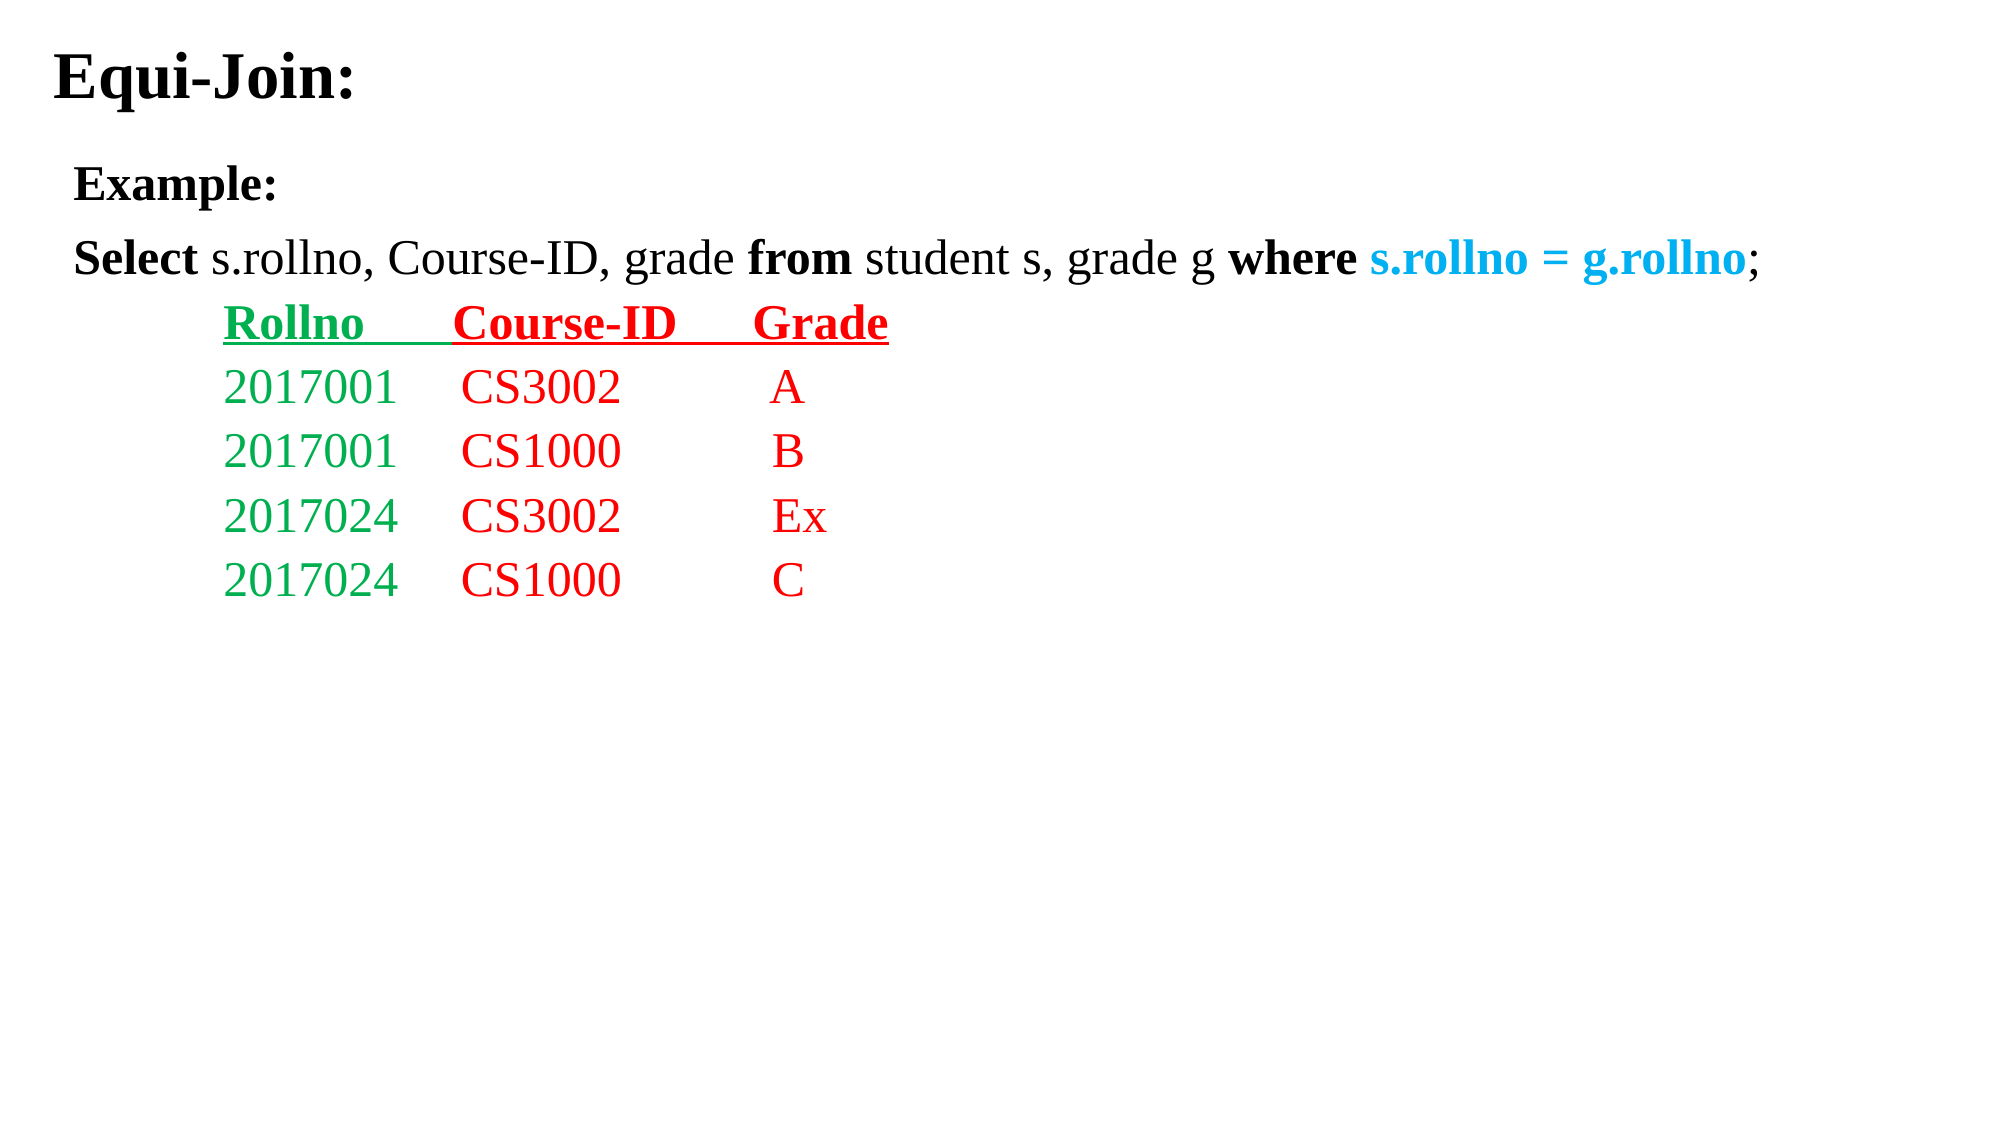

Equi-Join:
Example:
Select s.rollno, Course-ID, grade from student s, grade g where s.rollno = g.rollno;
Rollno       Course-ID      Grade
2017001     CS3002            A
2017001     CS1000            B
2017024     CS3002            Ex
2017024     CS1000            C